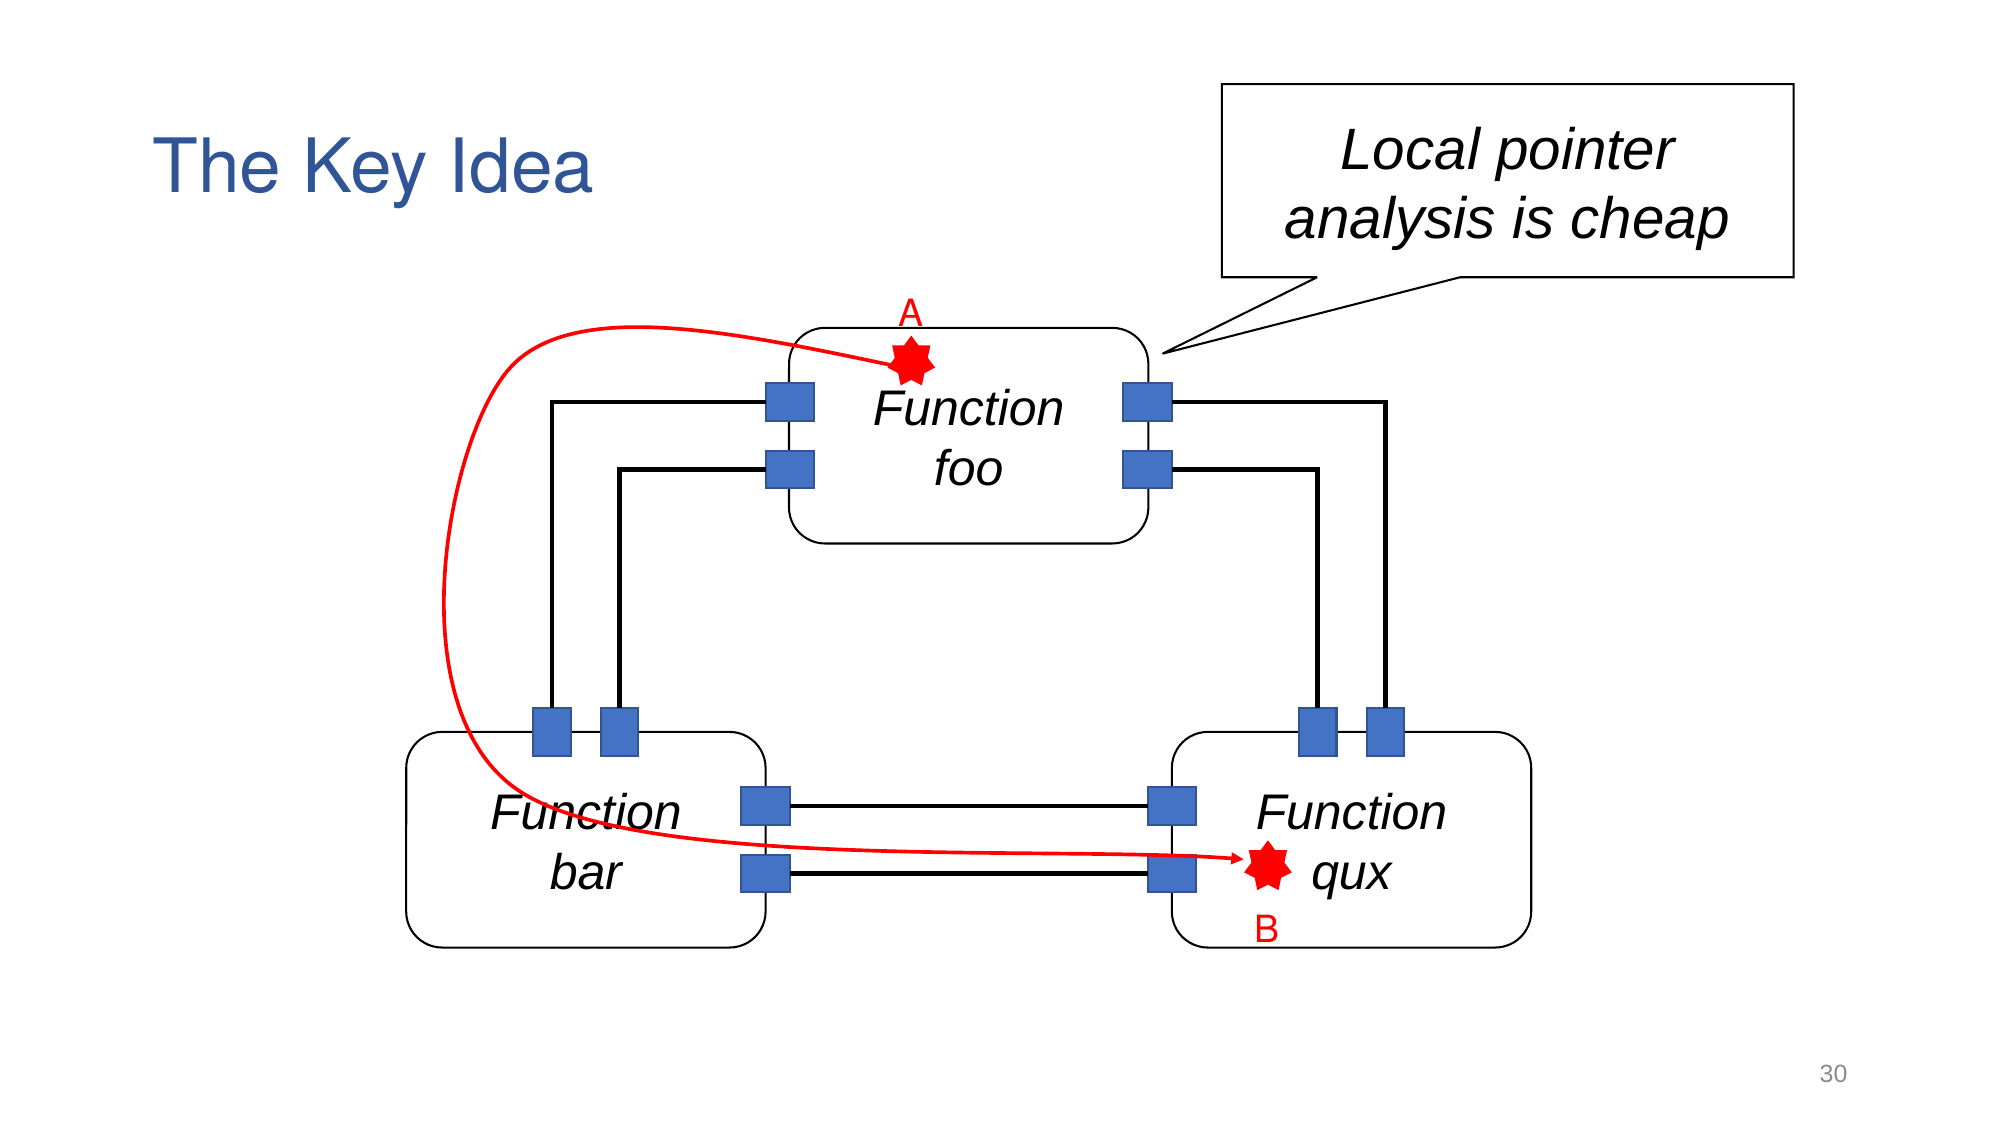

# The Key Idea
Local pointer analysis is cheap
A

Function
foo
Function
bar
Function
qux

B
30